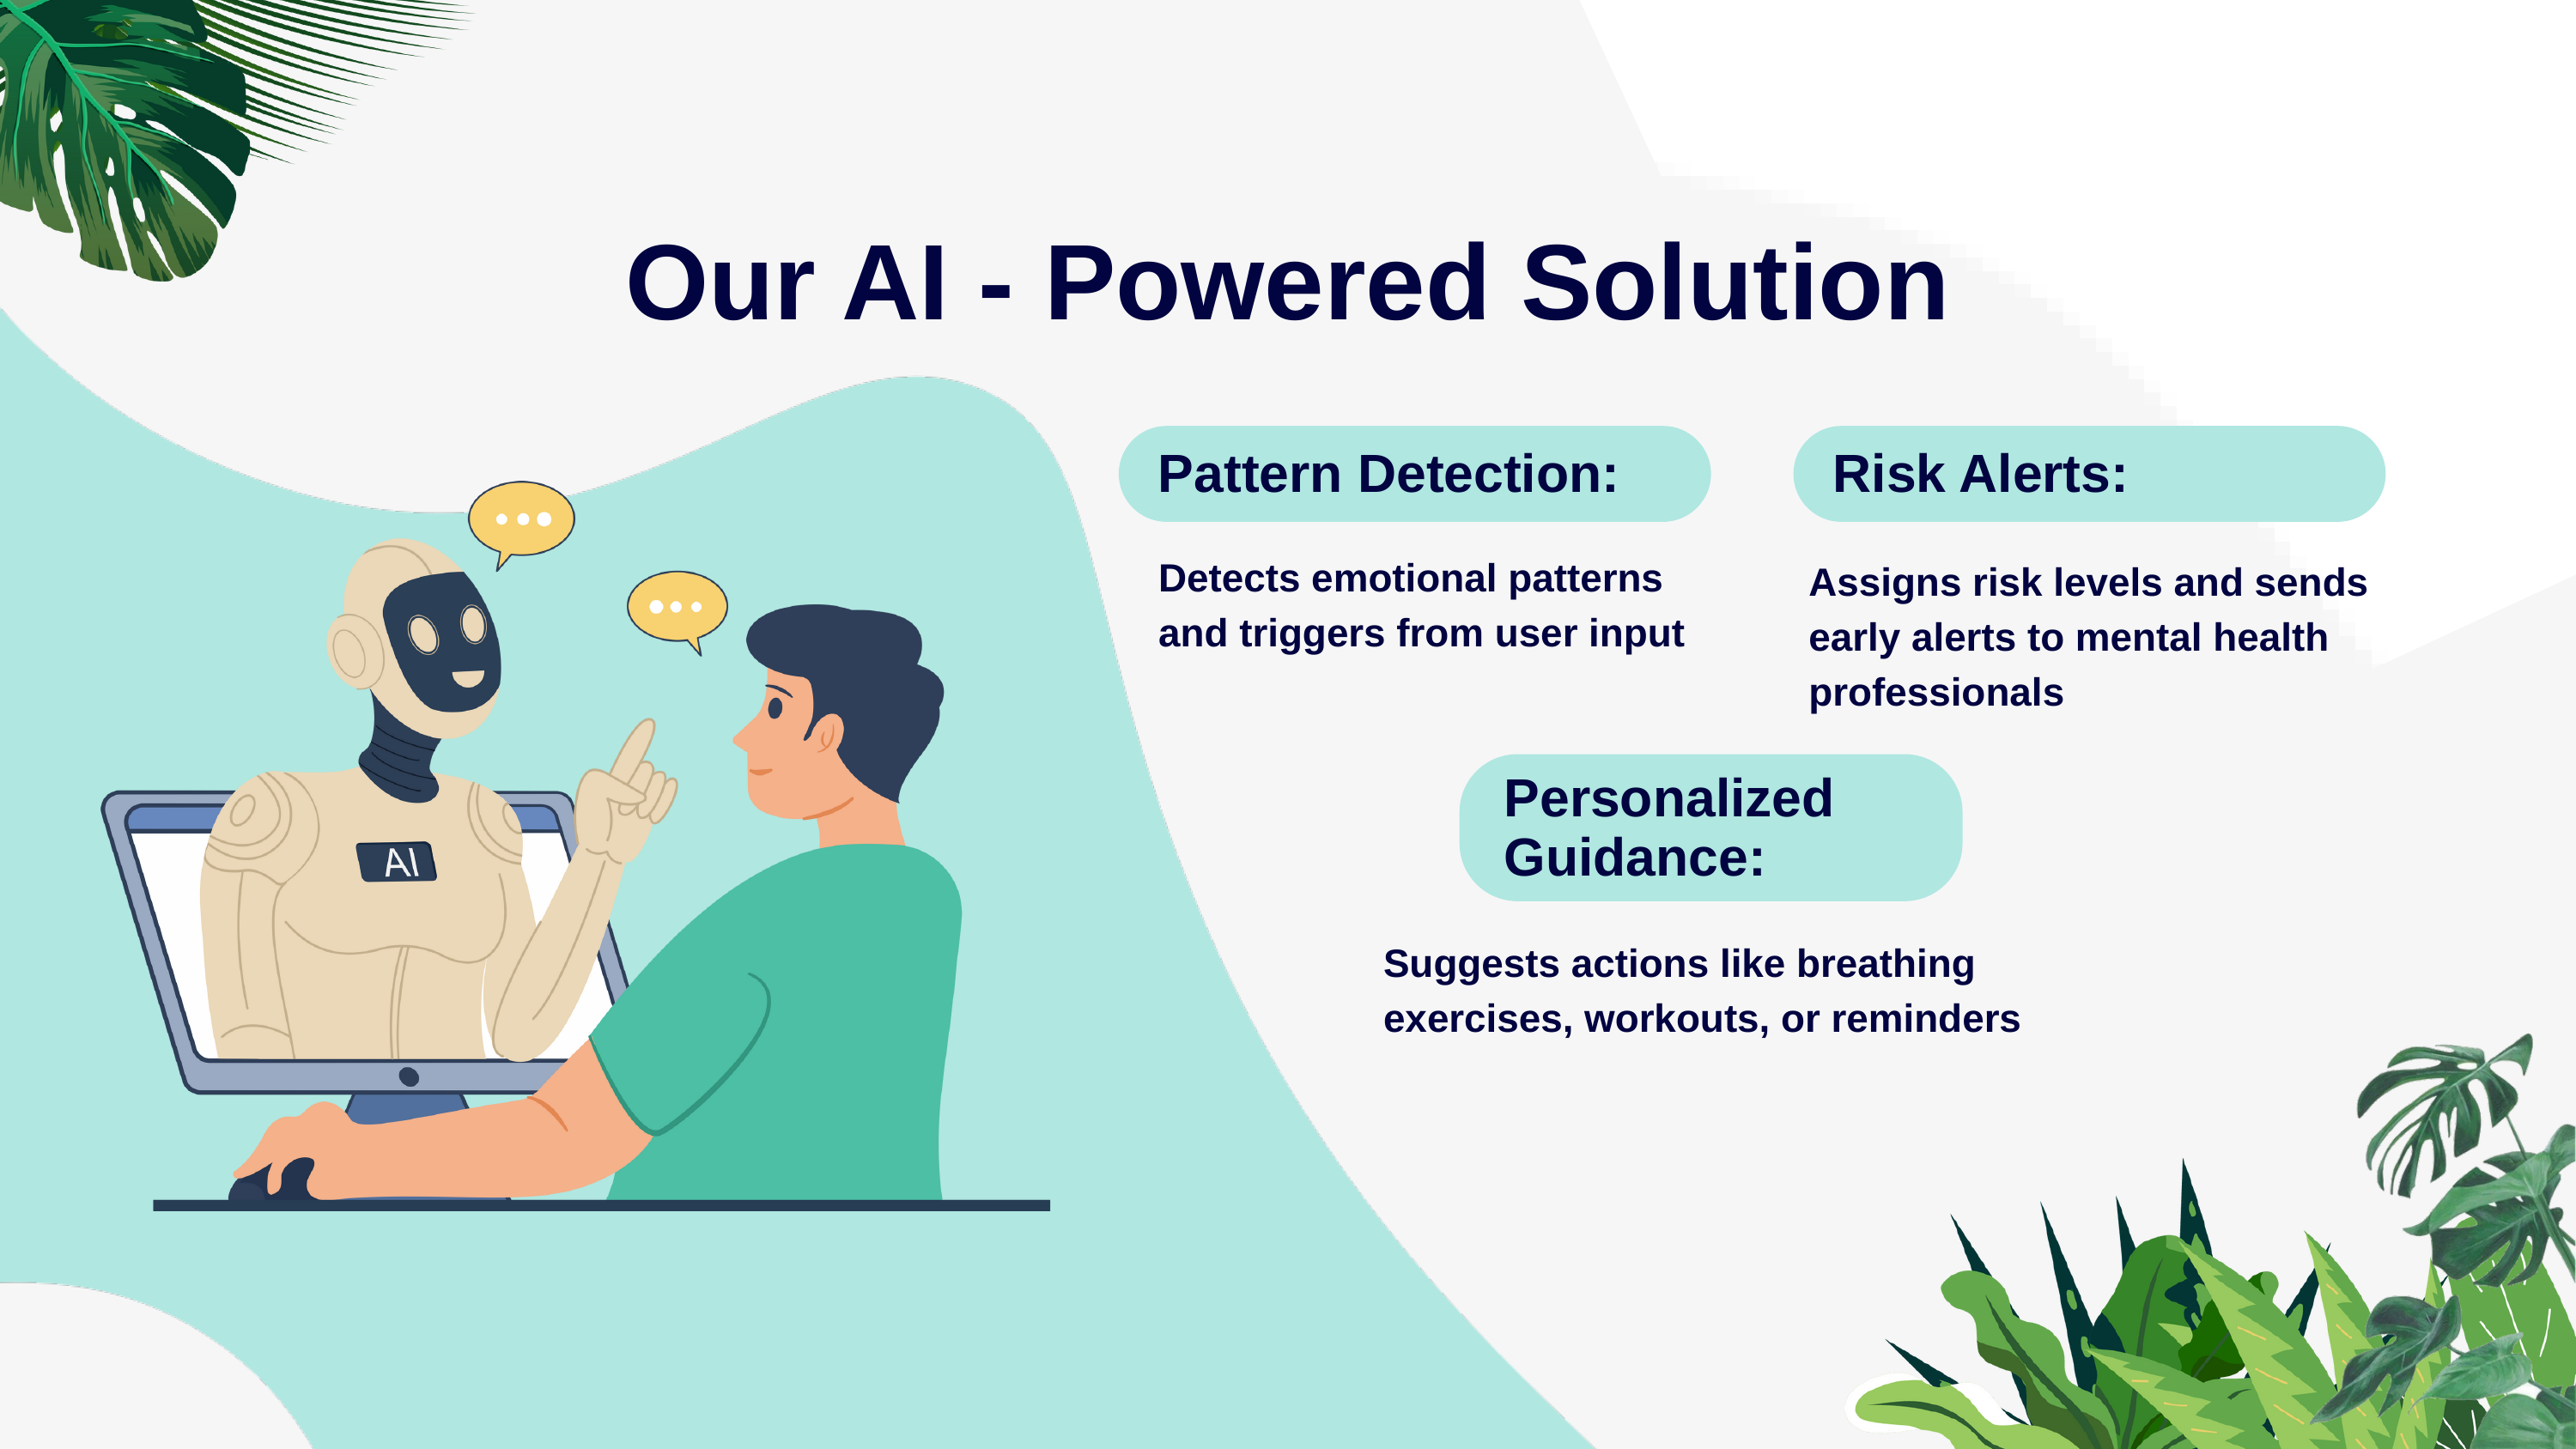

Our AI - Powered Solution

Pattern Detection:
Risk Alerts:

Detects emotional patterns and triggers from user input
Assigns risk levels and sends early alerts to mental health professionals

Personalized Guidance:
Suggests actions like breathing exercises, workouts, or reminders